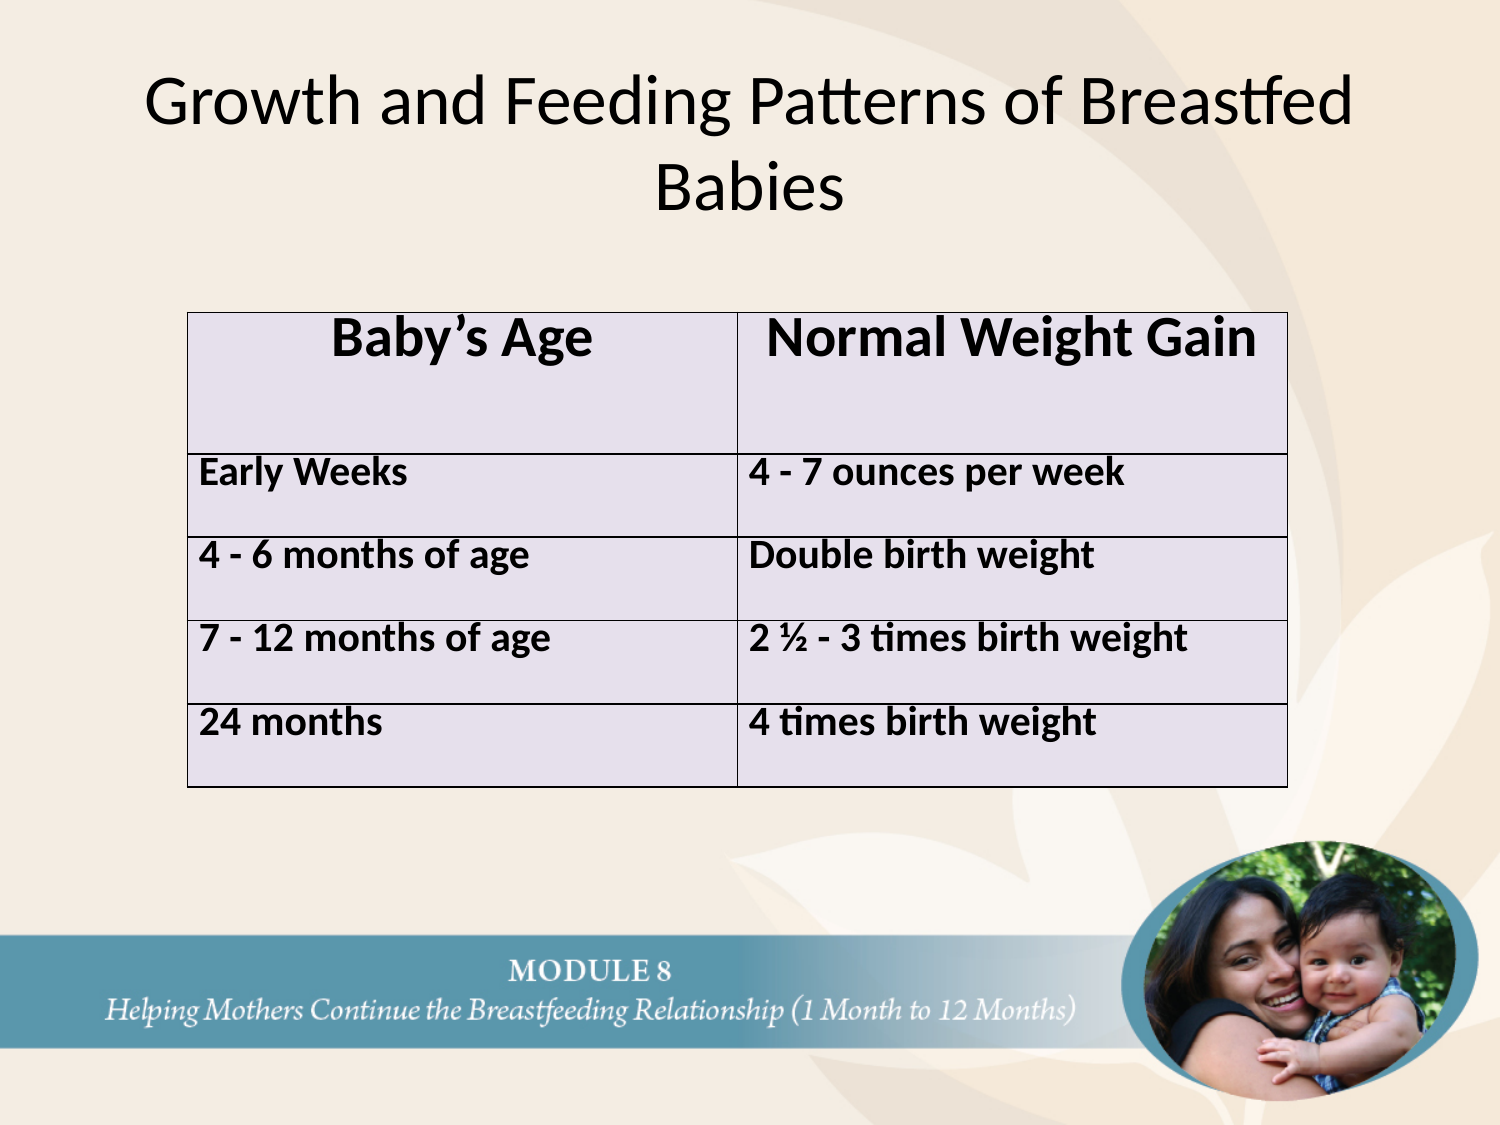

# Growth and Feeding Patterns of Breastfed Babies

| Baby’s Age | Normal Weight Gain |
| --- | --- |
| Early Weeks | 4 - 7 ounces per week |
| 4 - 6 months of age | Double birth weight |
| 7 - 12 months of age | 2 ½ - 3 times birth weight |
| 24 months | 4 times birth weight |